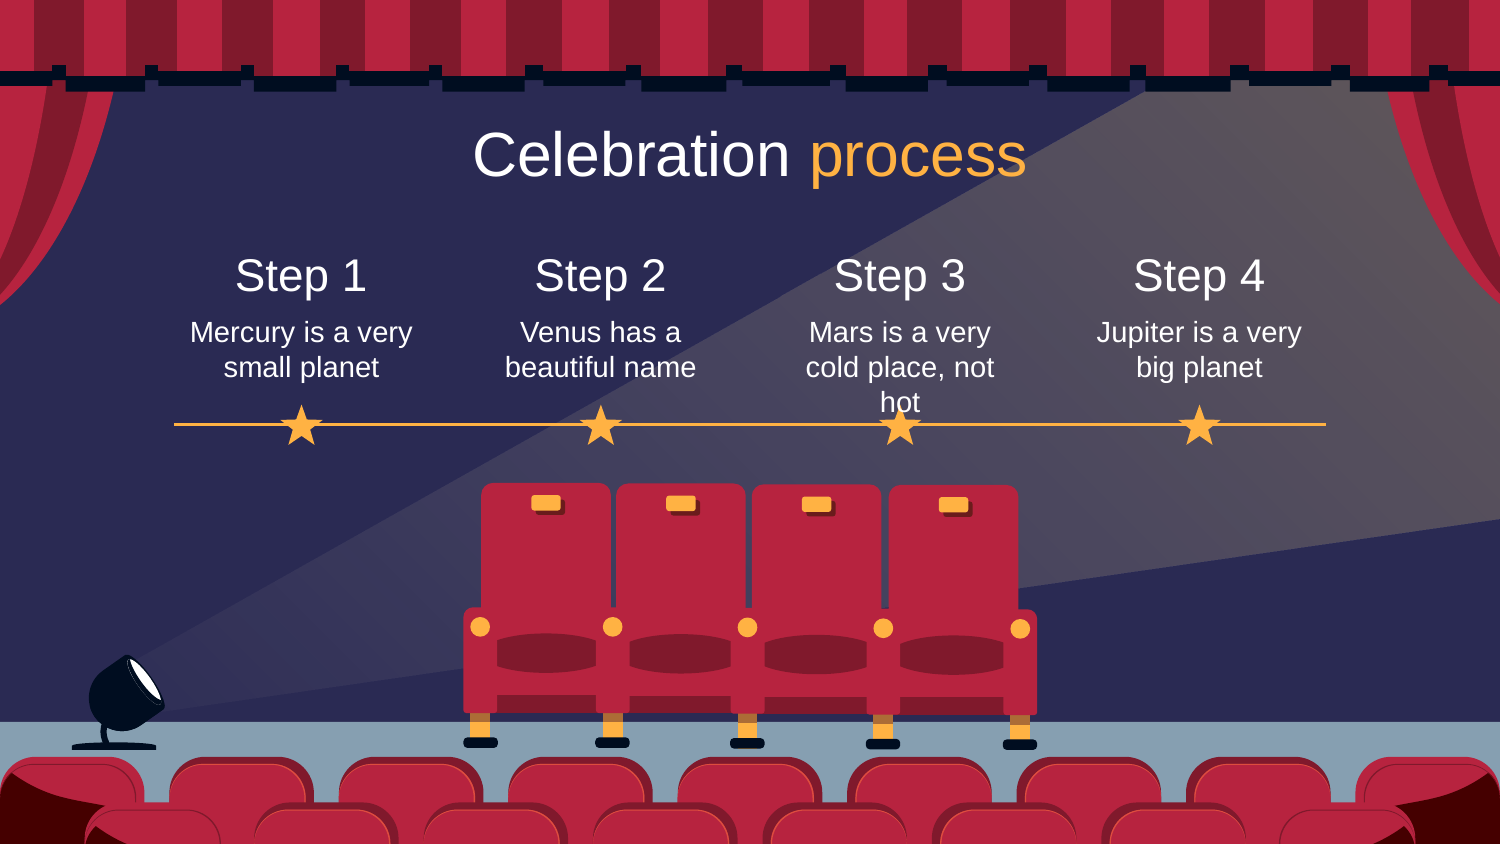

# Celebration process
Step 1
Step 2
Step 3
Step 4
Mercury is a very small planet
Venus has a beautiful name
Mars is a very cold place, not hot
Jupiter is a very big planet